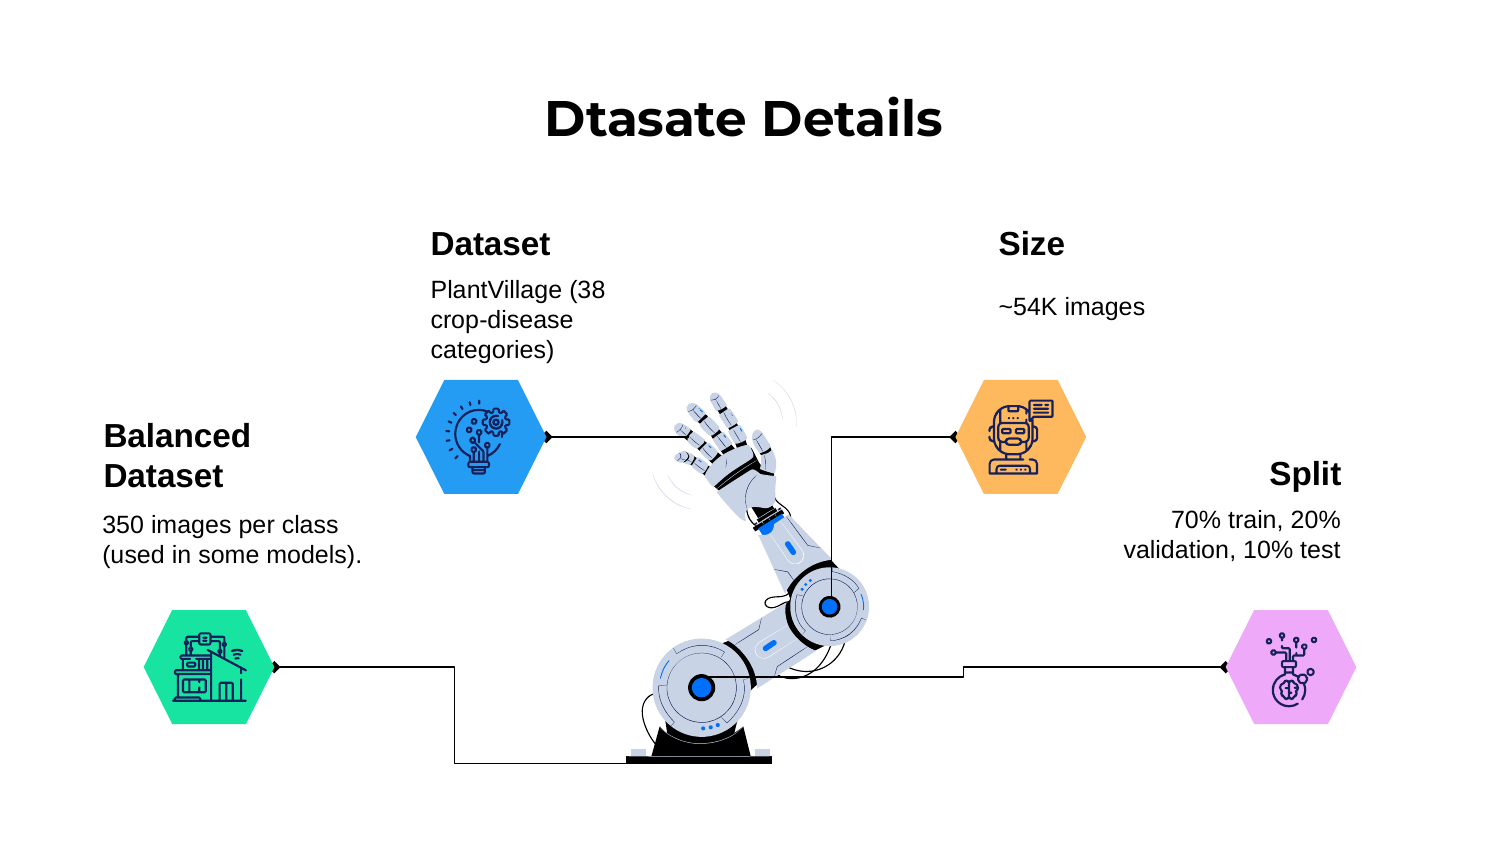

# Dtasate Details
Dataset
Size
PlantVillage (38 crop-disease categories)
~54K images

Split
Balanced Dataset
70% train, 20% validation, 10% test
350 images per class (used in some models).